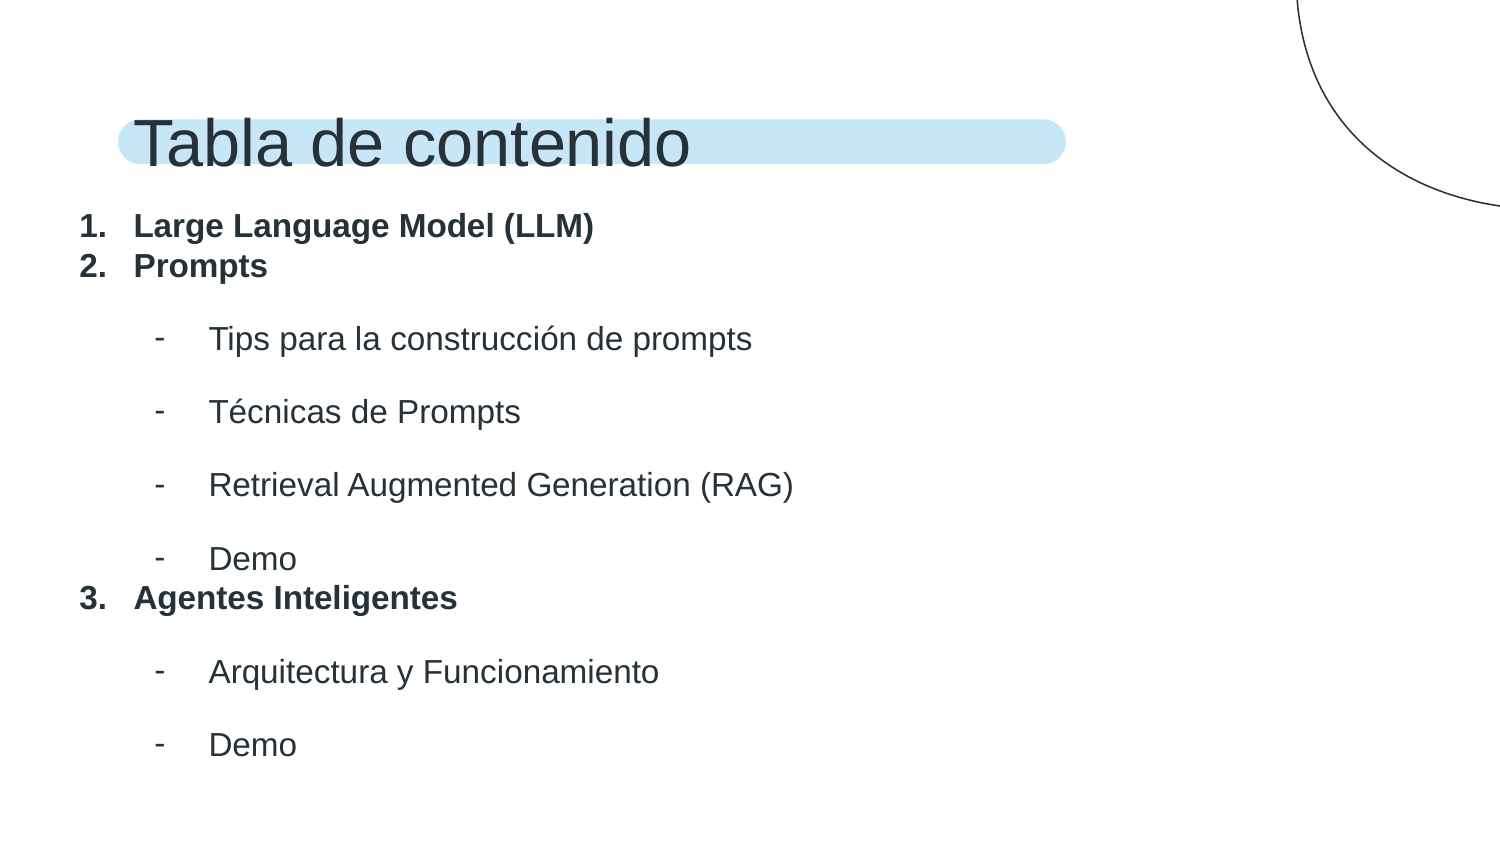

# Tabla de contenido
Large Language Model (LLM)
Prompts
Tips para la construcción de prompts
Técnicas de Prompts
Retrieval Augmented Generation (RAG)
Demo
Agentes Inteligentes
Arquitectura y Funcionamiento
Demo